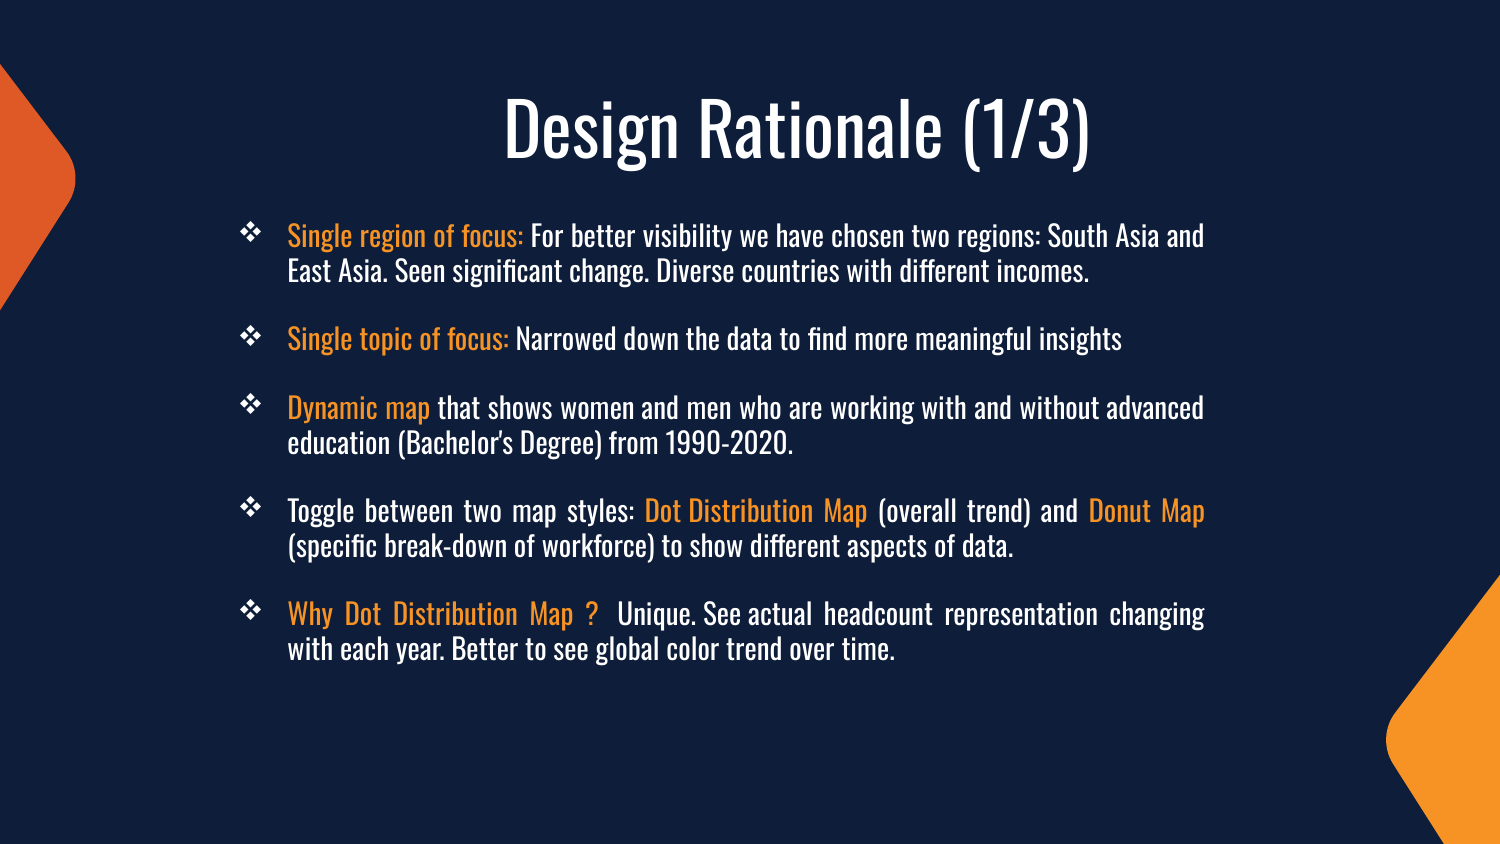

Design Rationale (1/3)
Single region of focus: For better visibility we have chosen two regions: South Asia and East Asia. Seen significant change. Diverse countries with different incomes.
Single topic of focus: Narrowed down the data to find more meaningful insights
Dynamic map that shows women and men who are working with and without advanced education (Bachelor's Degree) from 1990-2020.
Toggle between two map styles: Dot Distribution Map (overall trend) and Donut Map (specific break-down of workforce) to show different aspects of data.
Why Dot Distribution Map ?  Unique. See actual headcount representation changing with each year. Better to see global color trend over time.